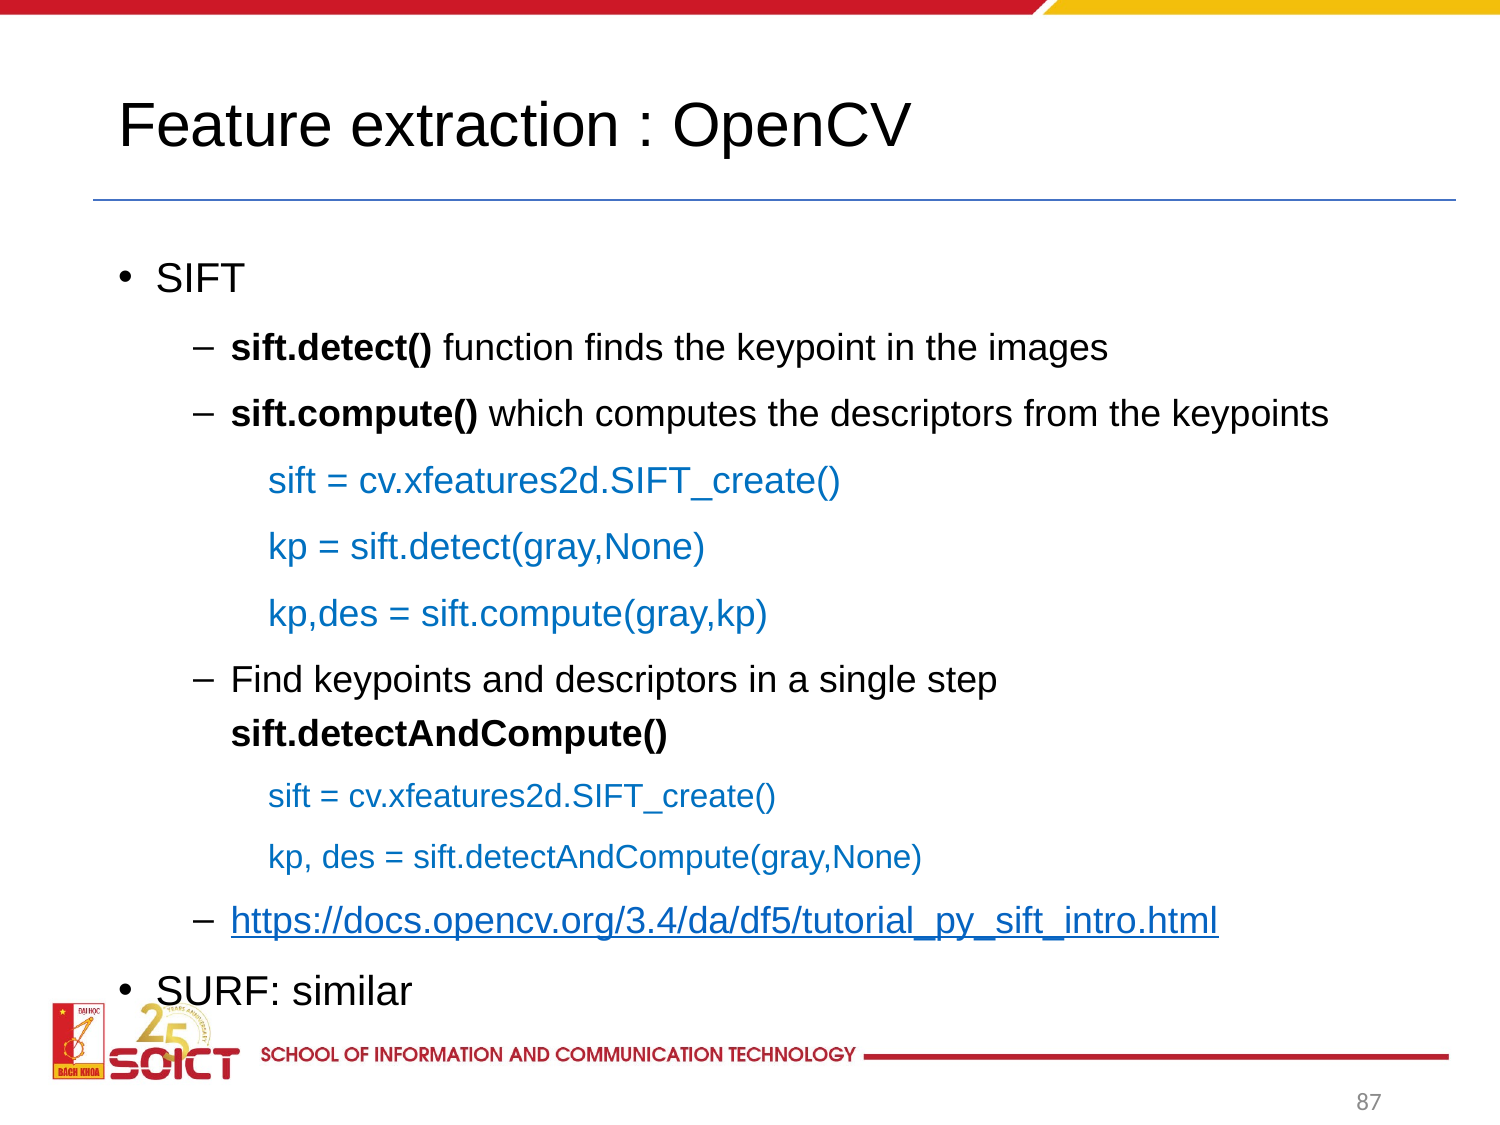

# Feature extraction : OpenCV
SIFT
sift.detect() function finds the keypoint in the images
sift.compute() which computes the descriptors from the keypoints
sift = cv.xfeatures2d.SIFT_create()
kp = sift.detect(gray,None)
kp,des = sift.compute(gray,kp)
Find keypoints and descriptors in a single step sift.detectAndCompute()
sift = cv.xfeatures2d.SIFT_create()
kp, des = sift.detectAndCompute(gray,None)
https://docs.opencv.org/3.4/da/df5/tutorial_py_sift_intro.html
SURF: similar
87